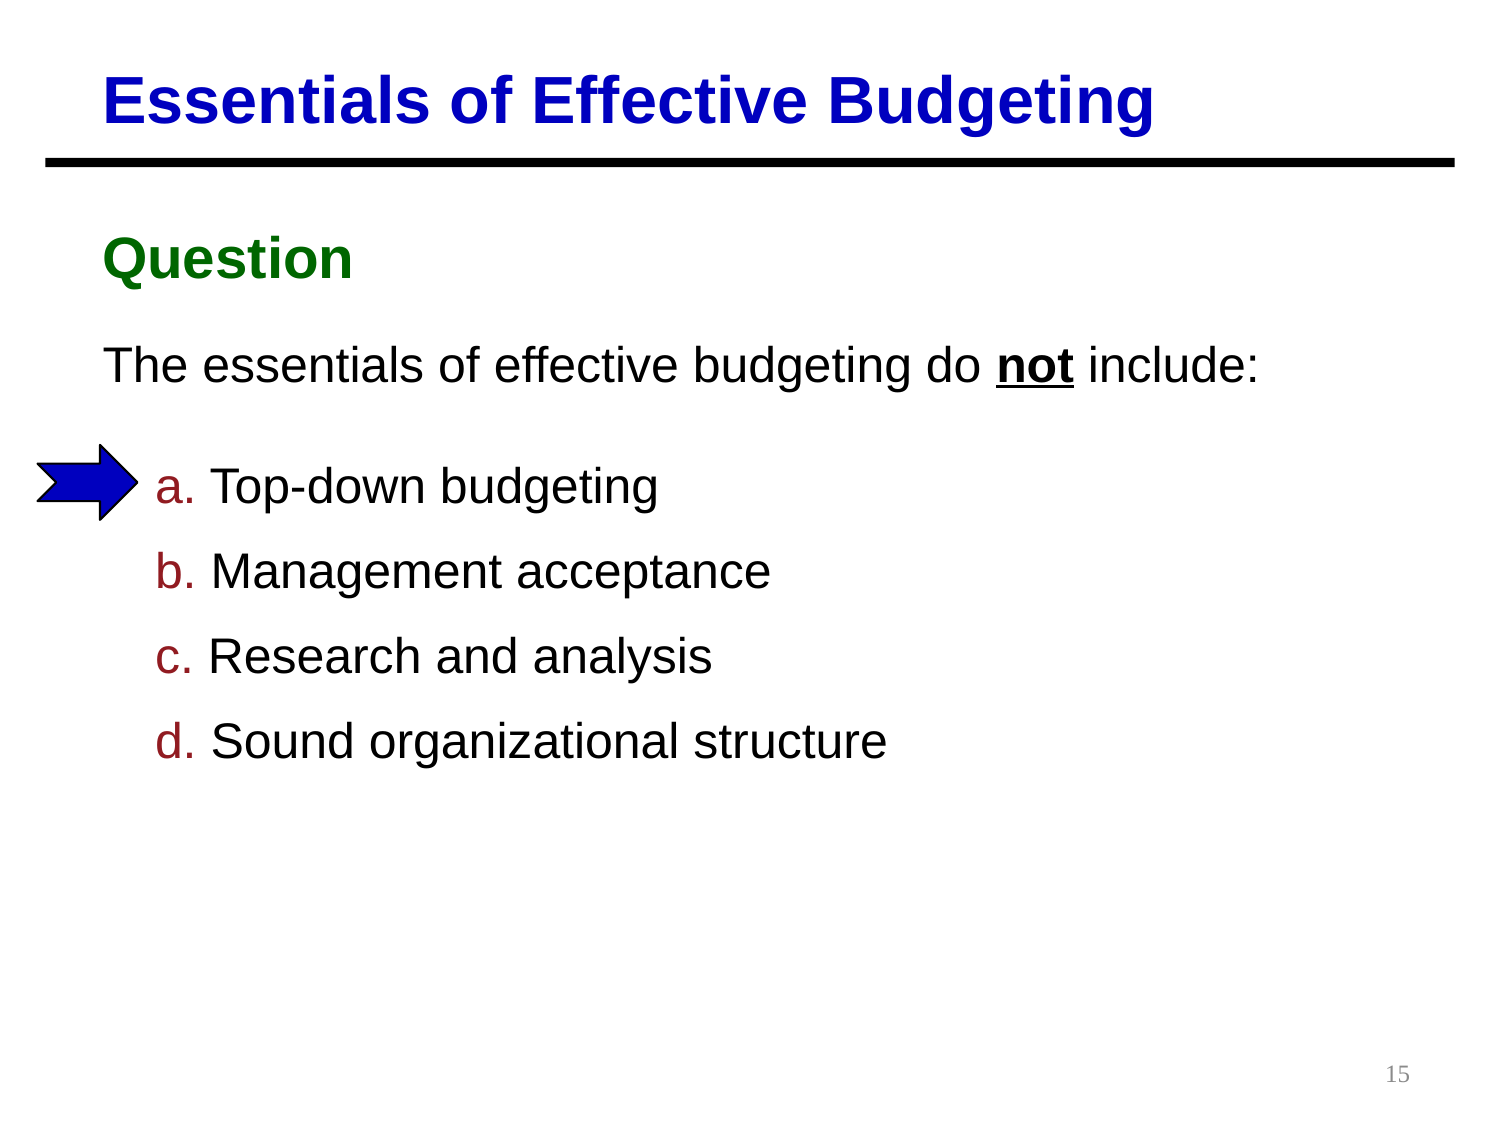

Essentials of Effective Budgeting

Question
The essentials of effective budgeting do not include:

a. Top-down budgeting
b. Management acceptance
c. Research and analysis
d. Sound organizational structure
15